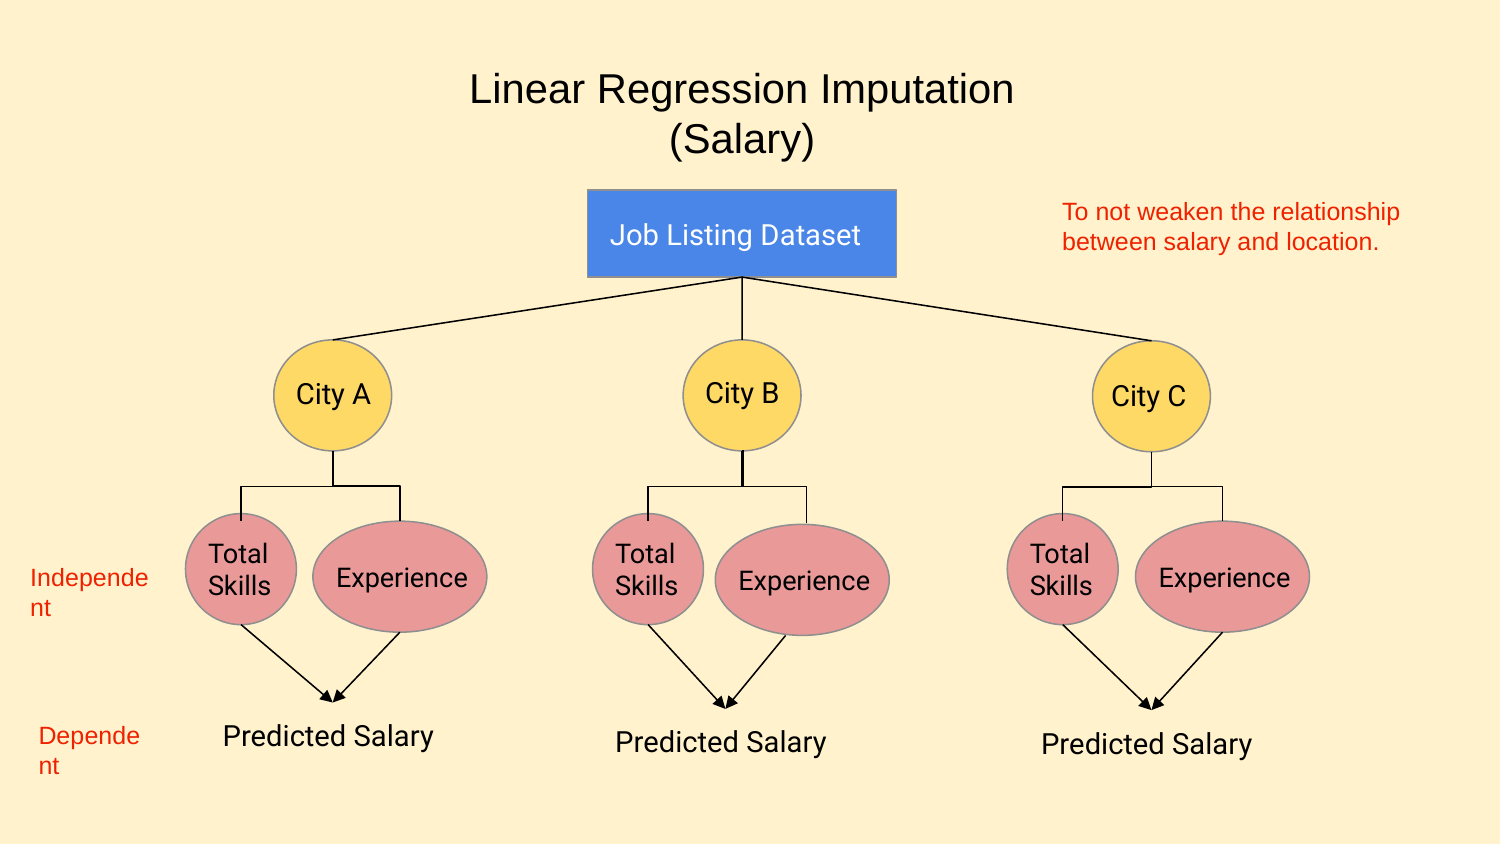

Linear Regression Imputation (Salary)
To not weaken the relationship between salary and location.

Job Listing Dataset

City B
City A
City C

Total Skills
Total Skills

Total Skills

Experience
Experience
Independent
Experience
Predicted Salary
Dependent
Predicted Salary
Predicted Salary